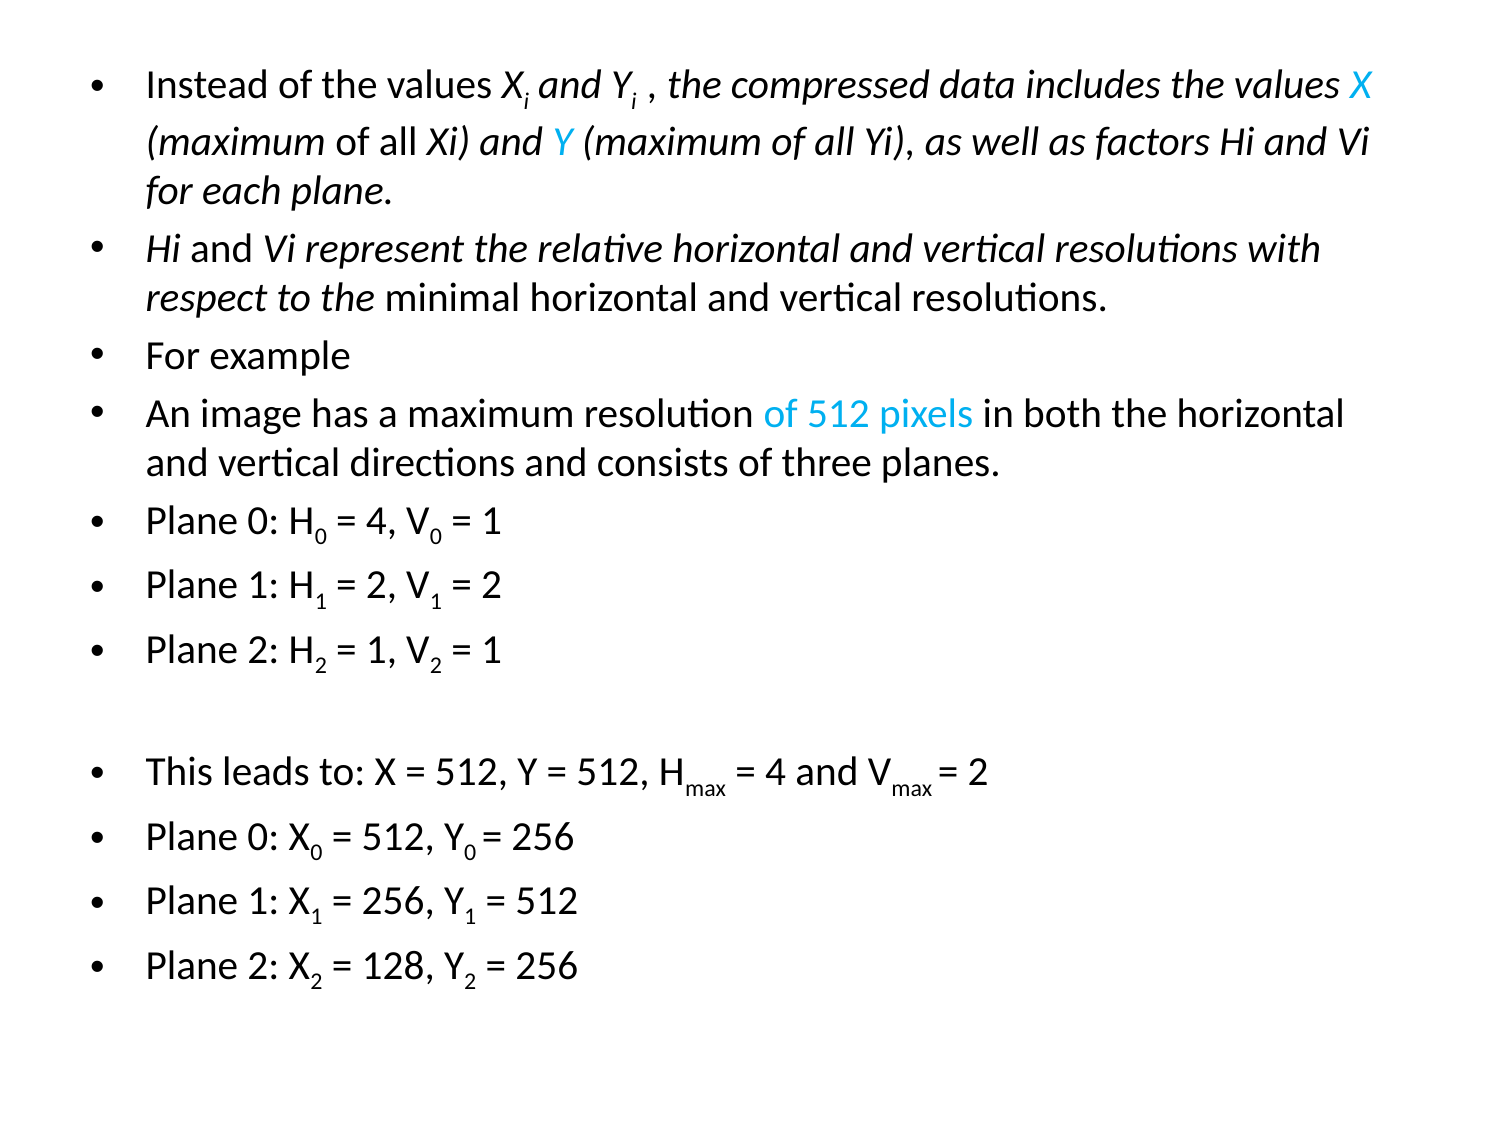

Instead of the values Xi and Yi  , the compressed data includes the values X (maximum of all Xi) and Y (maximum of all Yi), as well as factors Hi and Vi for each plane.
Hi and Vi represent the relative horizontal and vertical resolutions with respect to the minimal horizontal and vertical resolutions.
For example
An image has a maximum resolution of 512 pixels in both the horizontal and vertical directions and consists of three planes.
Plane 0: H0 = 4, V0 = 1
Plane 1: H1 = 2, V1 = 2
Plane 2: H2 = 1, V2 = 1

This leads to: X = 512, Y = 512, Hmax = 4 and Vmax = 2
Plane 0: X0 = 512, Y0 = 256
Plane 1: X1 = 256, Y1 = 512
Plane 2: X2 = 128, Y2 = 256